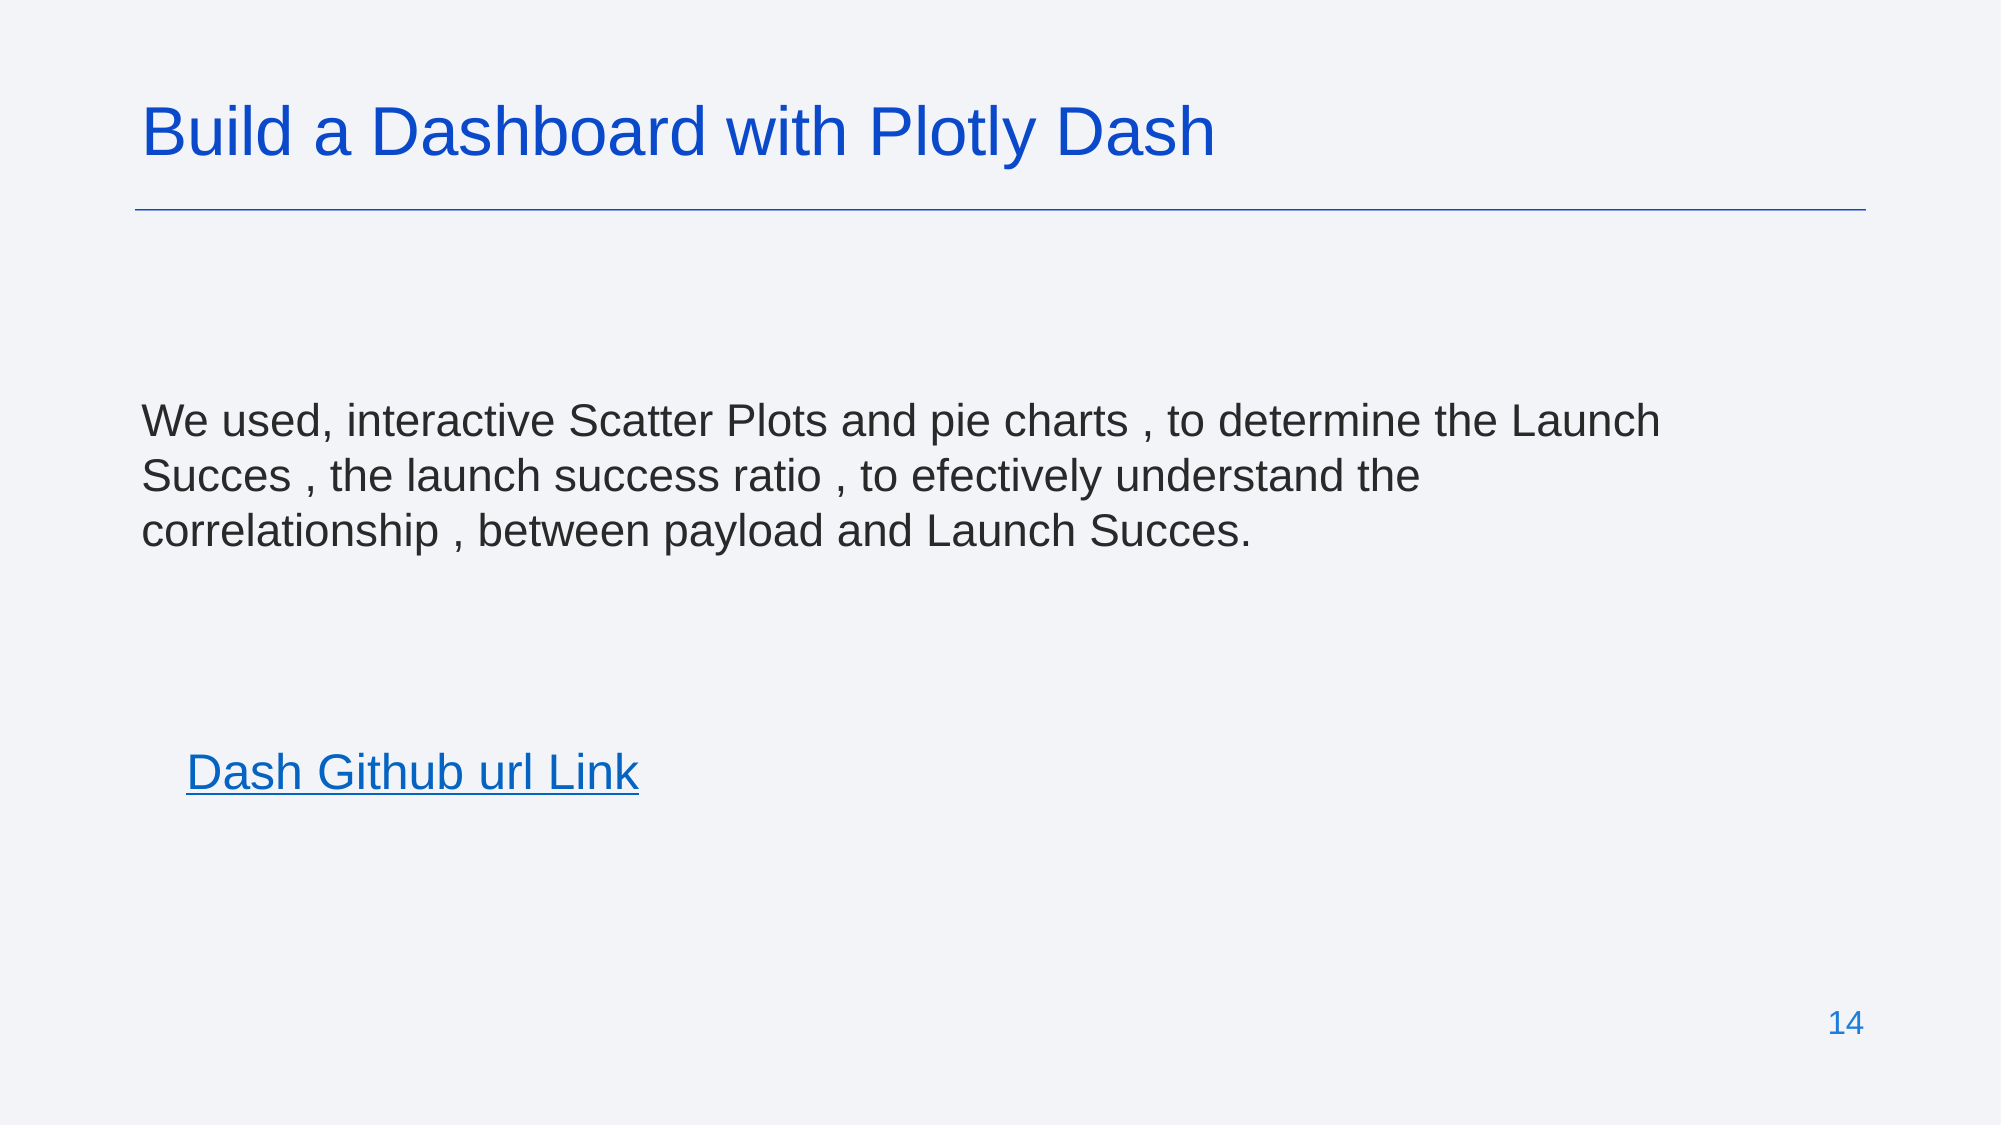

Build a Dashboard with Plotly Dash

We used, interactive Scatter Plots and pie charts , to determine the Launch Succes , the launch success ratio , to efectively understand the correlationship , between payload and Launch Succes.

Dash Github url Link
14